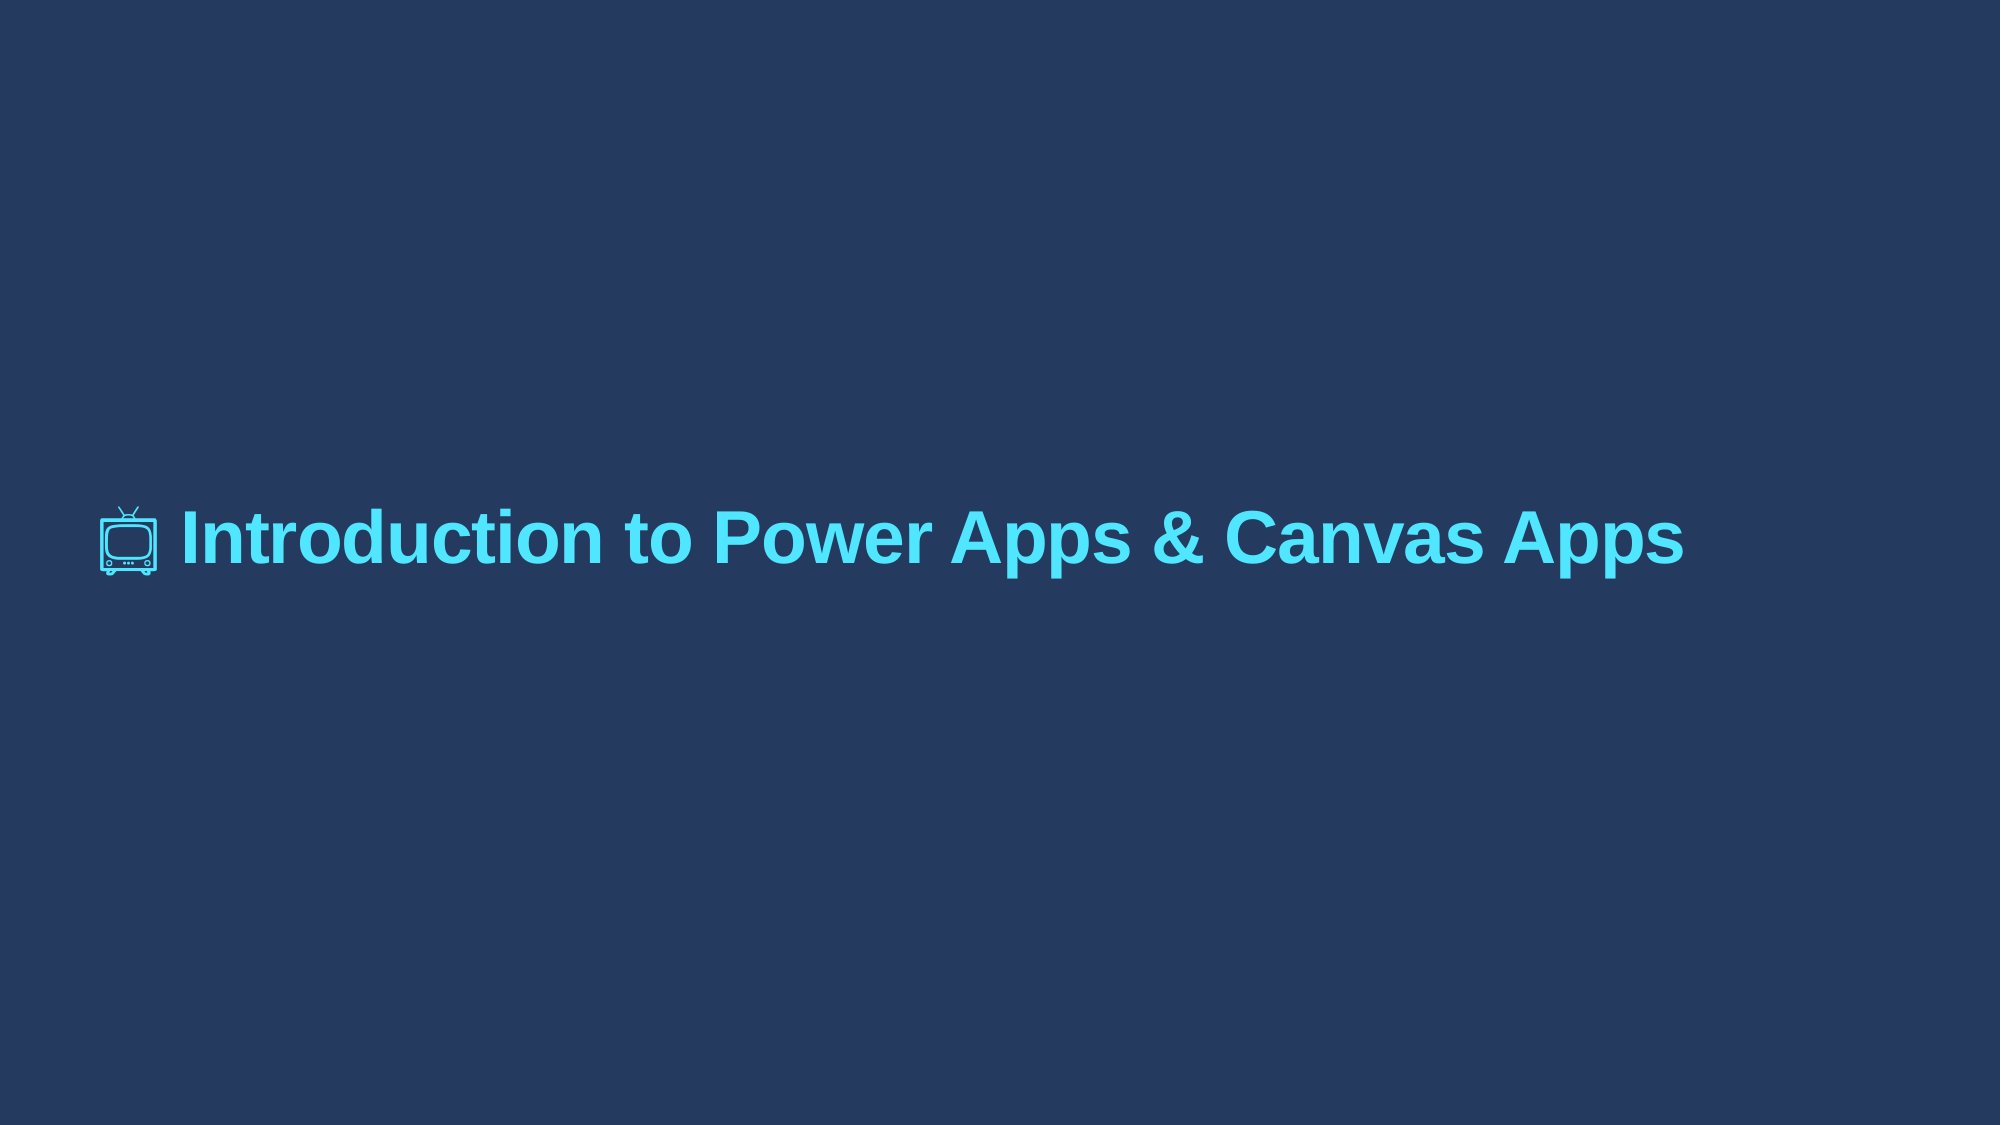

# 📺 Introduction to Power Apps & Canvas Apps